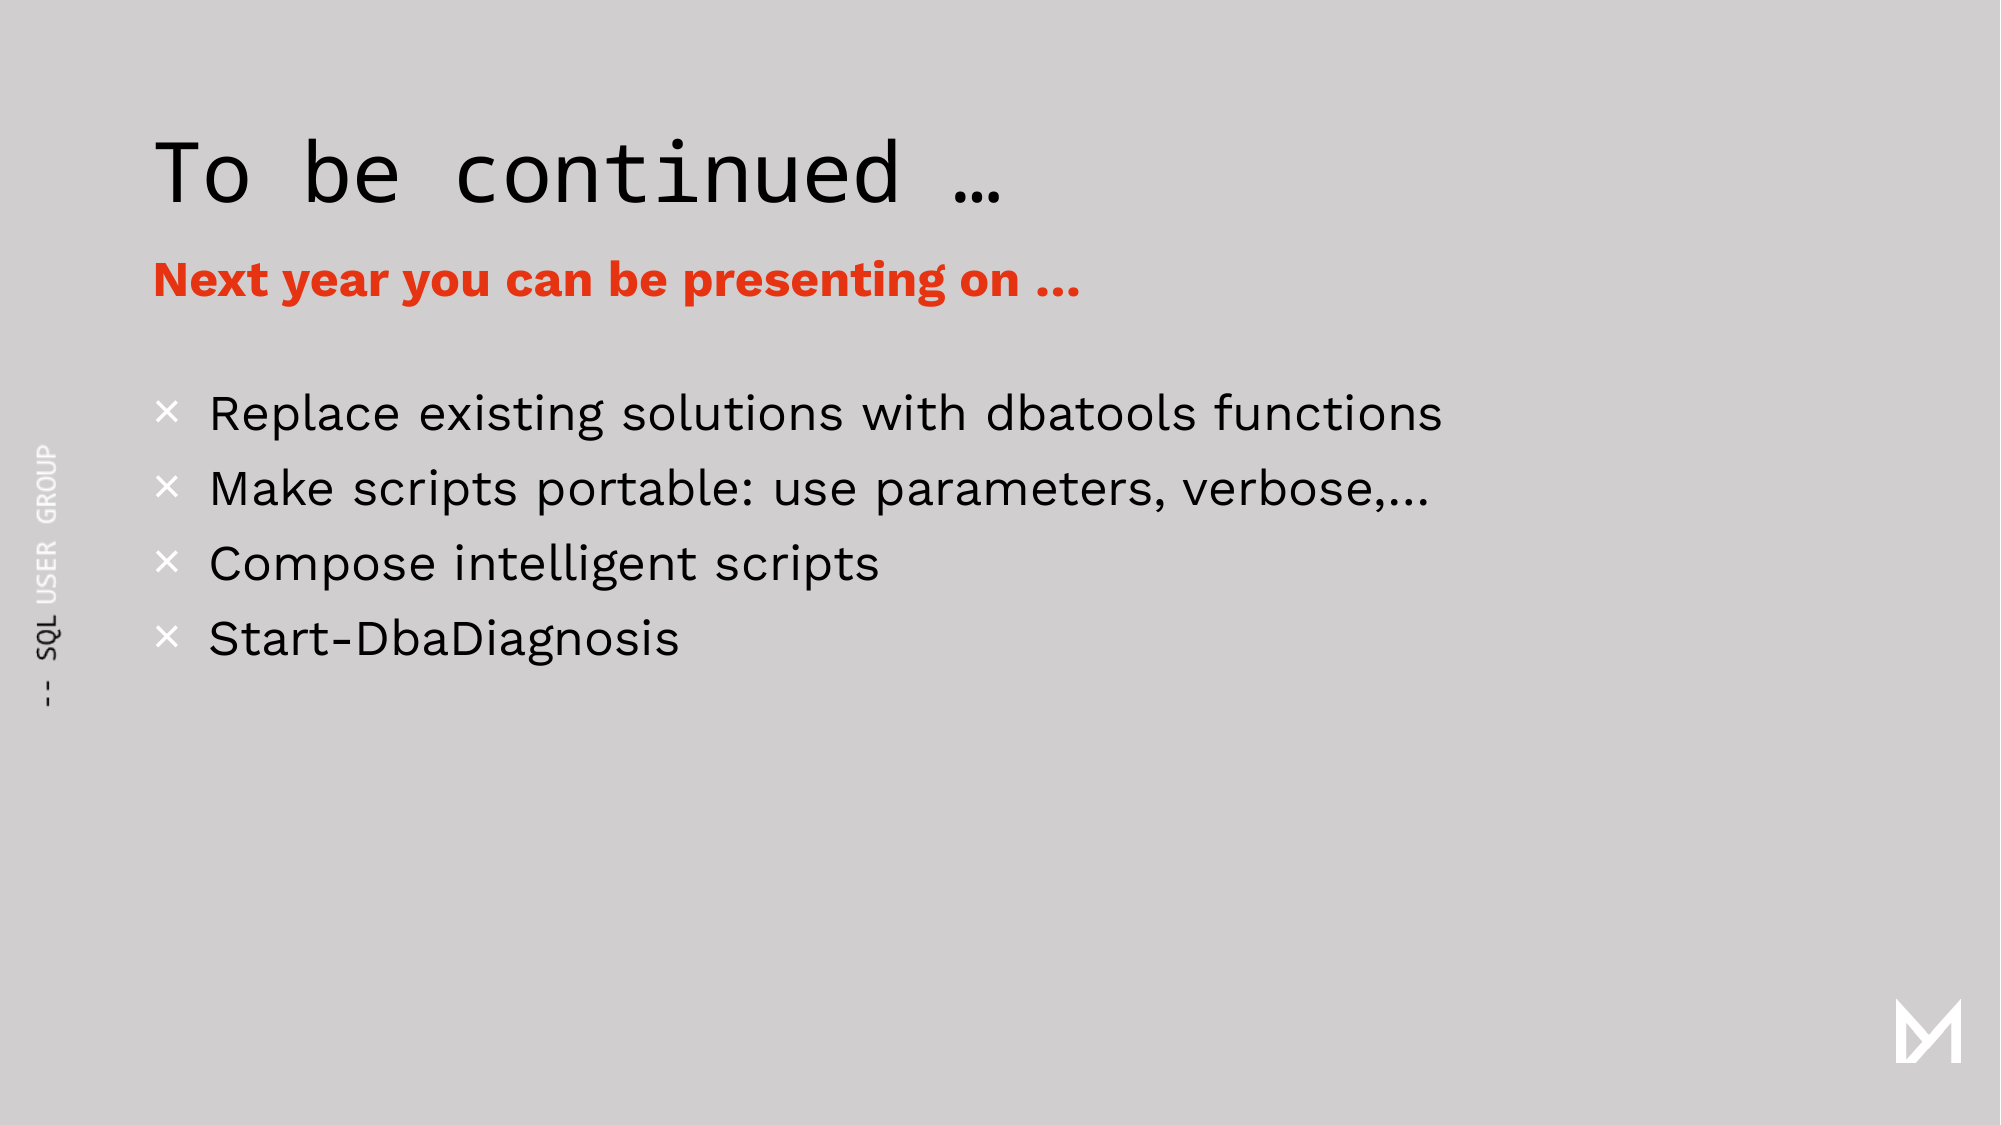

# To be continued …
Next year you can be presenting on …
Replace existing solutions with dbatools functions
Make scripts portable: use parameters, verbose,…
Compose intelligent scripts
Start-DbaDiagnosis